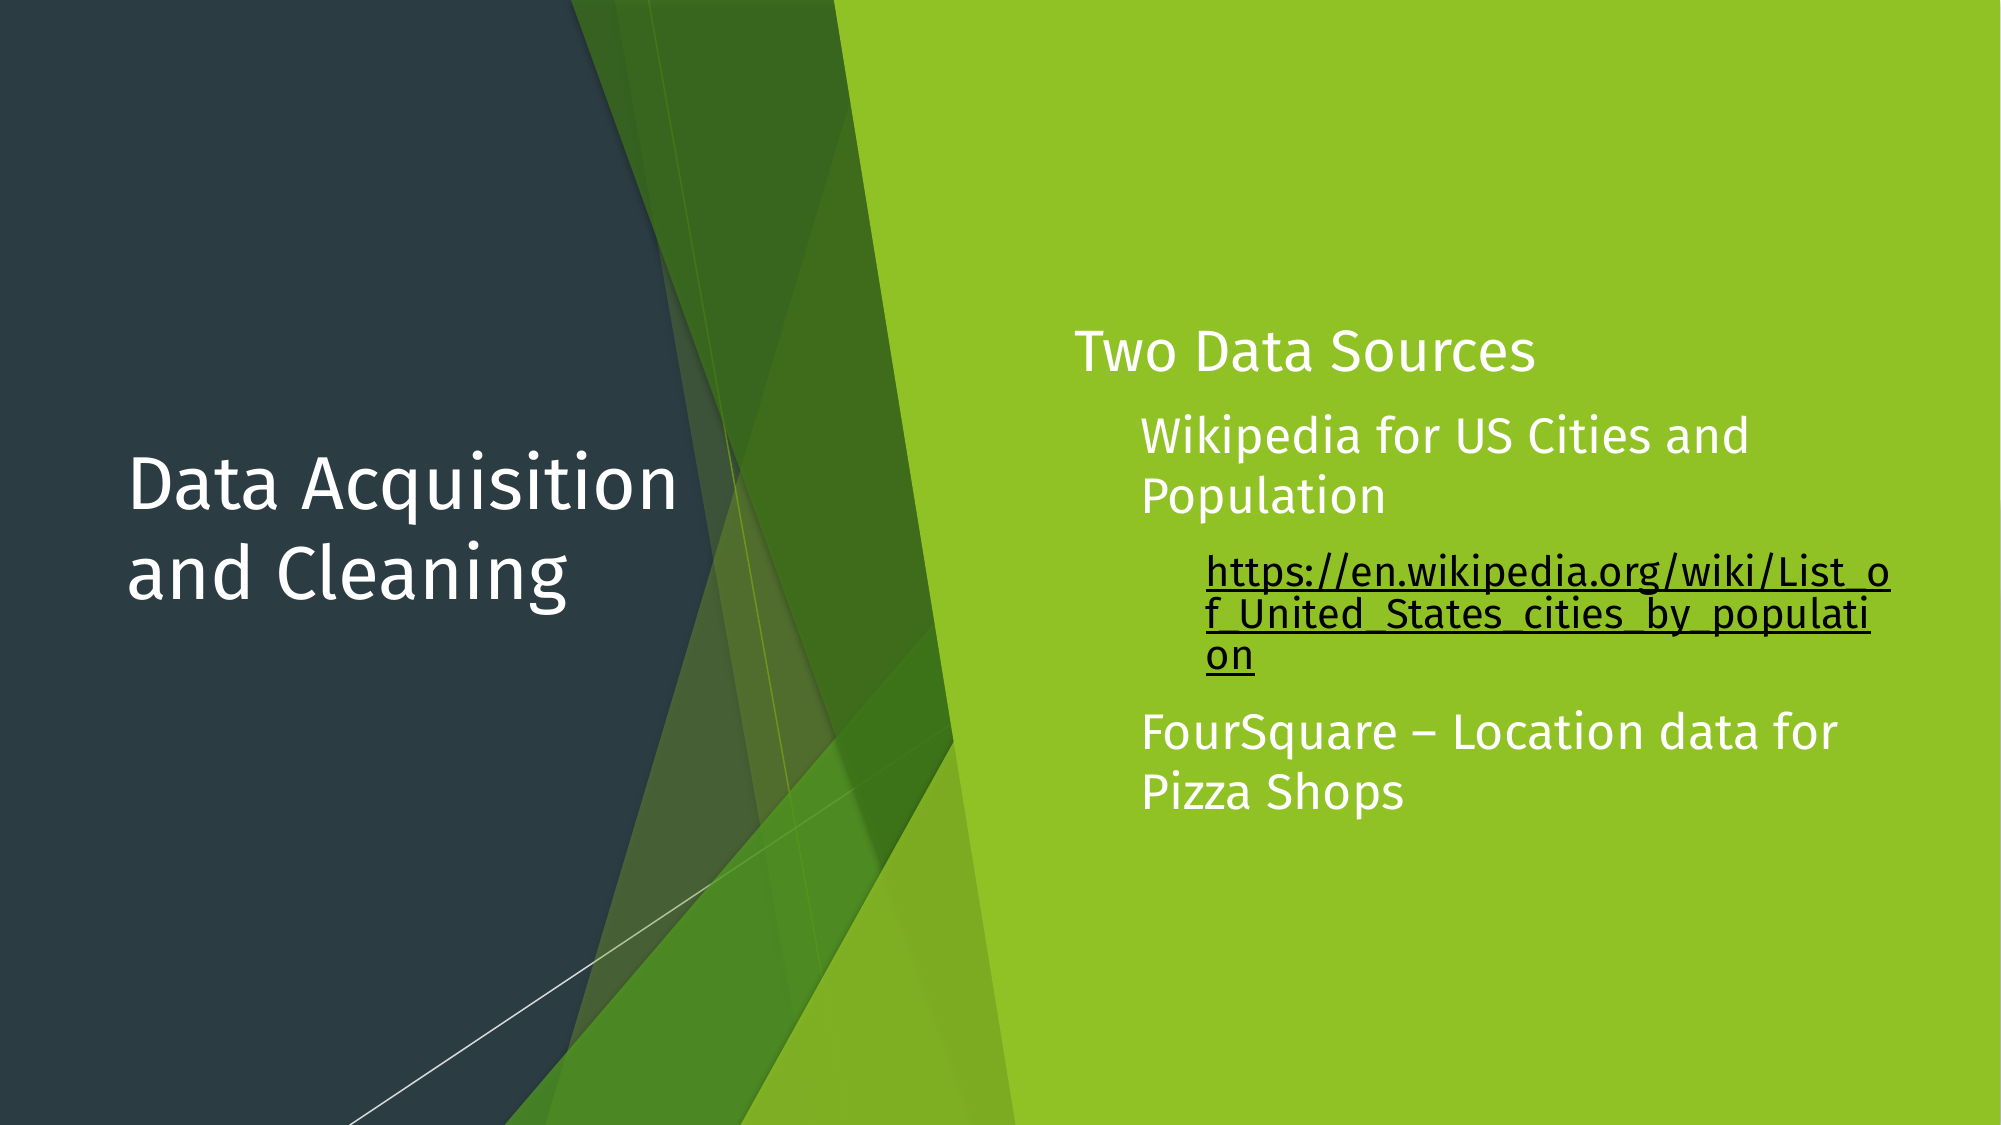

# Data Acquisition and Cleaning
Two Data Sources
Wikipedia for US Cities and Population
https://en.wikipedia.org/wiki/List_of_United_States_cities_by_population
FourSquare – Location data for Pizza Shops